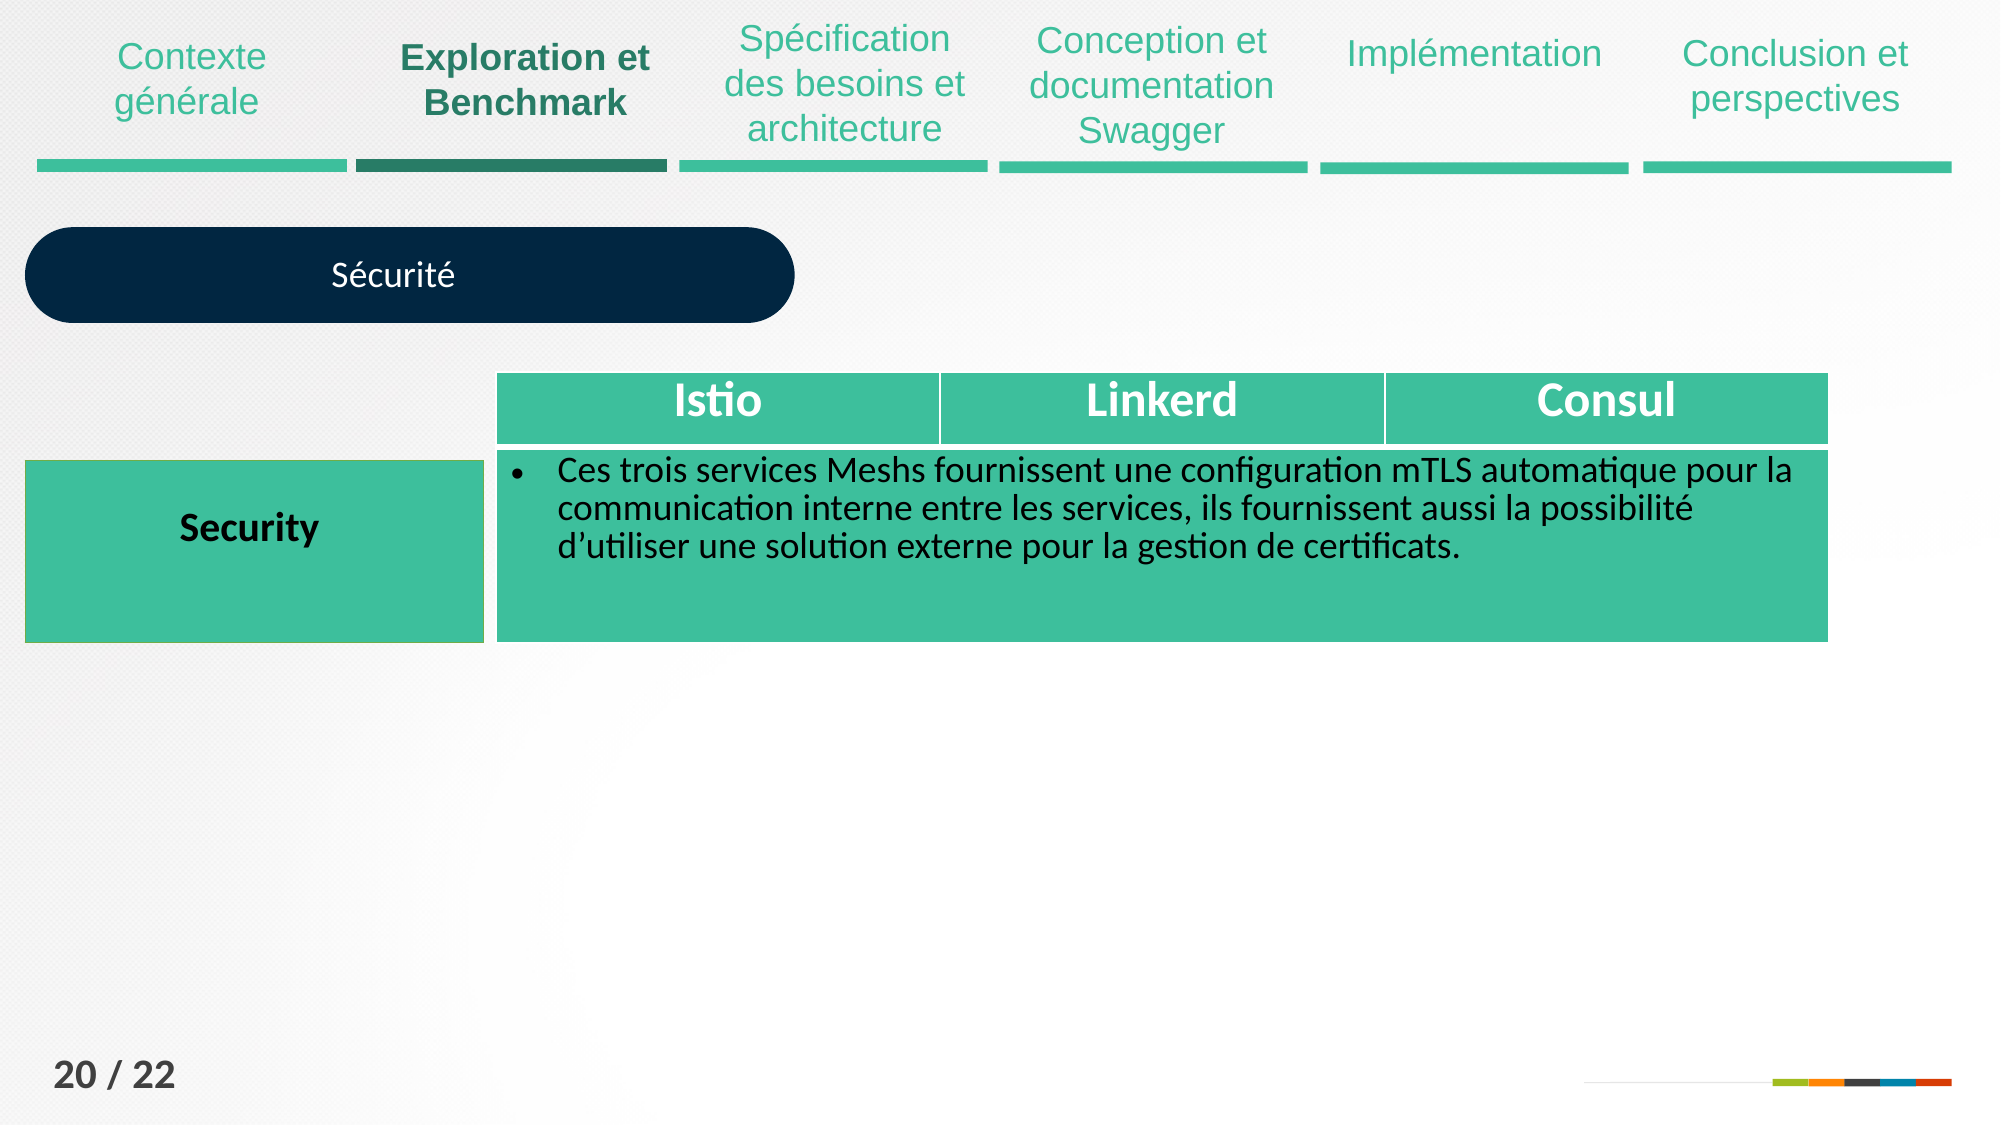

Spécification des besoins et architecture
Conception et documentation Swagger
Implémentation
Conclusion et perspectives
Contexte générale
Exploration et Benchmark

Sécurité
| Istio | Linkerd | Consul |
| --- | --- | --- |
| Ces trois services Meshs fournissent une configuration mTLS automatique pour la communication interne entre les services, ils fournissent aussi la possibilité d’utiliser une solution externe pour la gestion de certificats. |  |  |
| Security |
| --- |
20 / 22